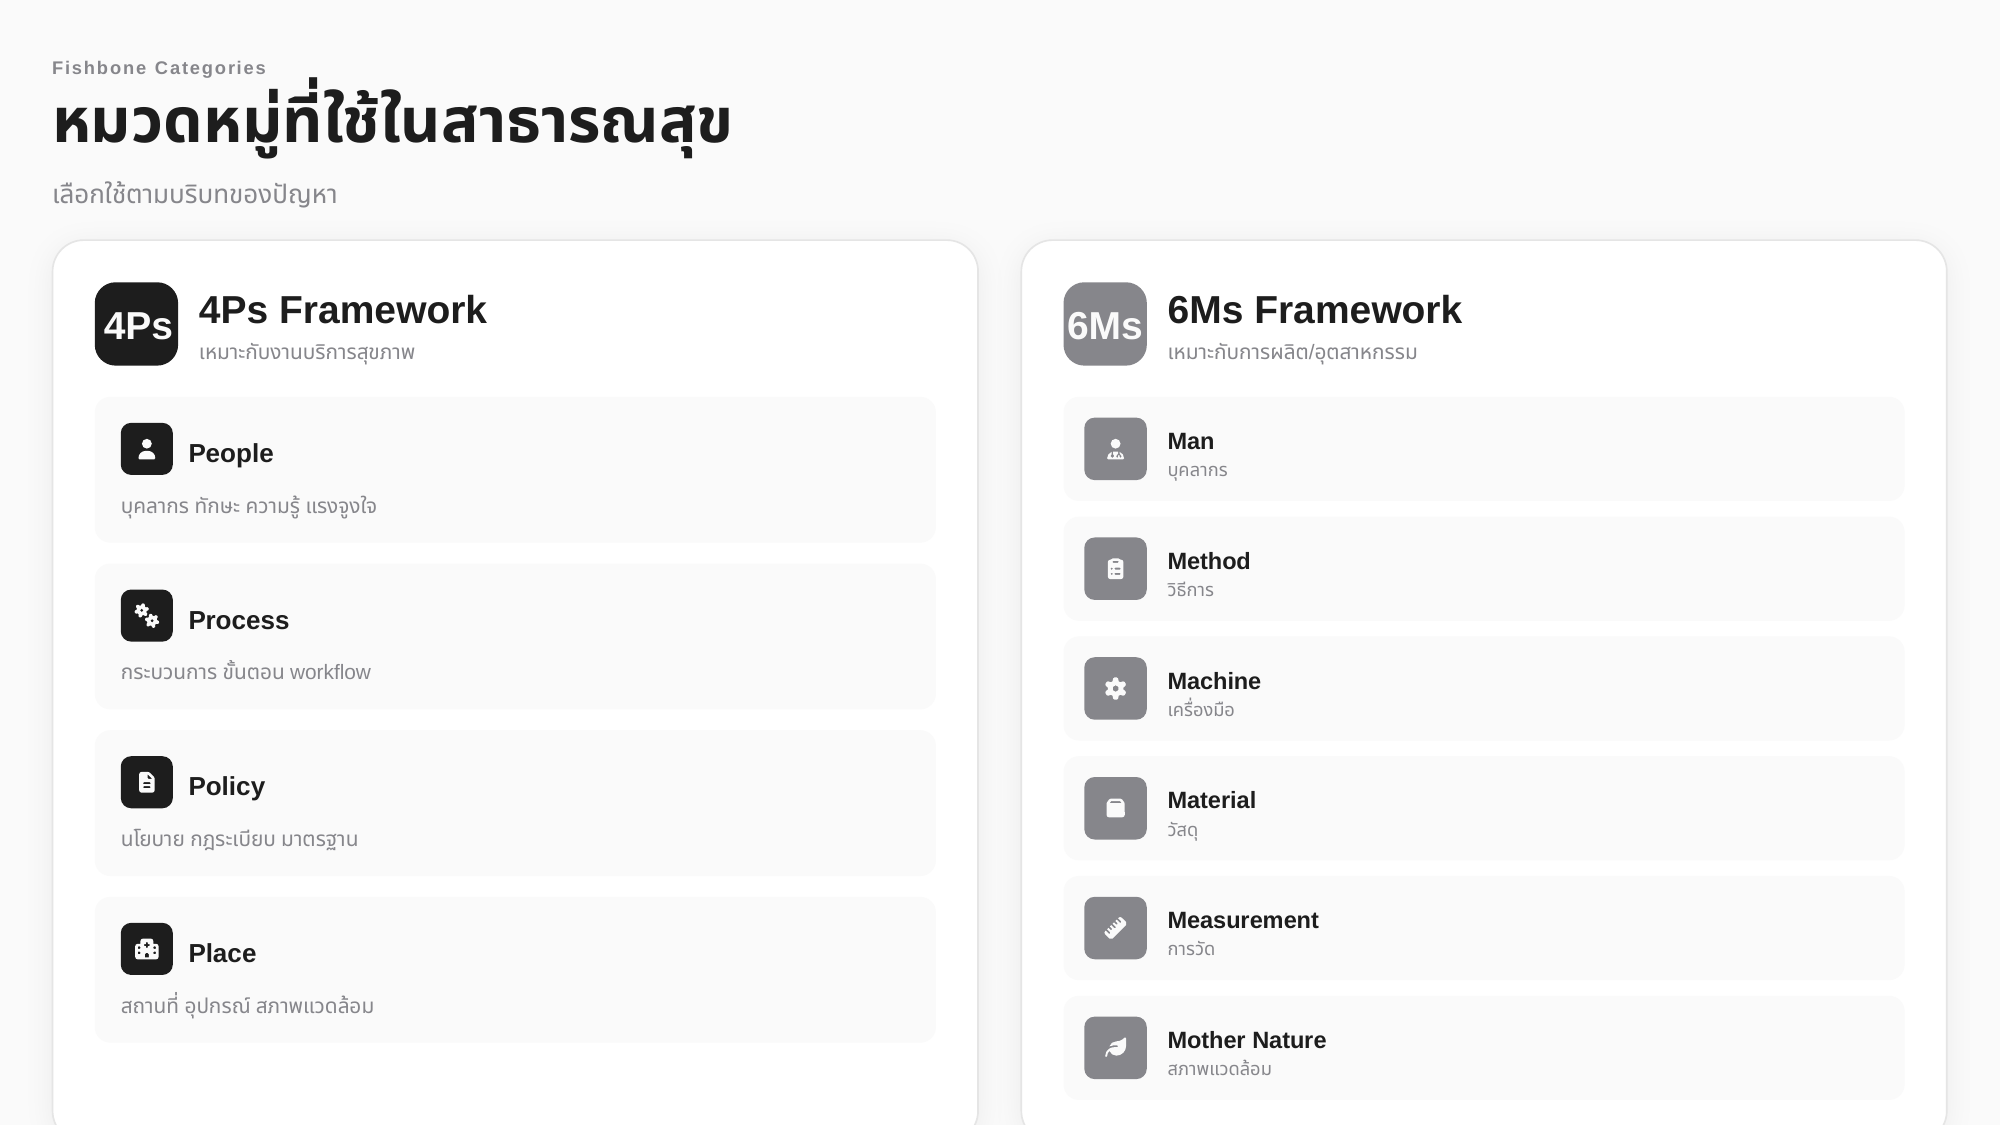

Fishbone Categories
หมวดหมู่ที่ใช้ในสาธารณสุข
เลือกใช้ตามบริบทของปัญหา

4Ps Framework
6Ms Framework
4Ps
6Ms
เหมาะกับงานบริการสุขภาพ
เหมาะกับการผลิต/อุตสาหกรรม

Man

People

บุคลากร
บุคลากร ทักษะ ความรู้ แรงจูงใจ

Method

วิธีการ

Process

กระบวนการ ขั้นตอน workflow

Machine

เครื่องมือ

Policy

Material

วัสดุ
นโยบาย กฎระเบียบ มาตรฐาน

Measurement

Place
การวัด

สถานที่ อุปกรณ์ สภาพแวดล้อม

Mother Nature

สภาพแวดล้อม

คำแนะนำ: สามารถปรับหมวดหมู่ให้เหมาะกับบริบทของหน่วยงานได้ เช่น เพิ่ม Technology, Communication